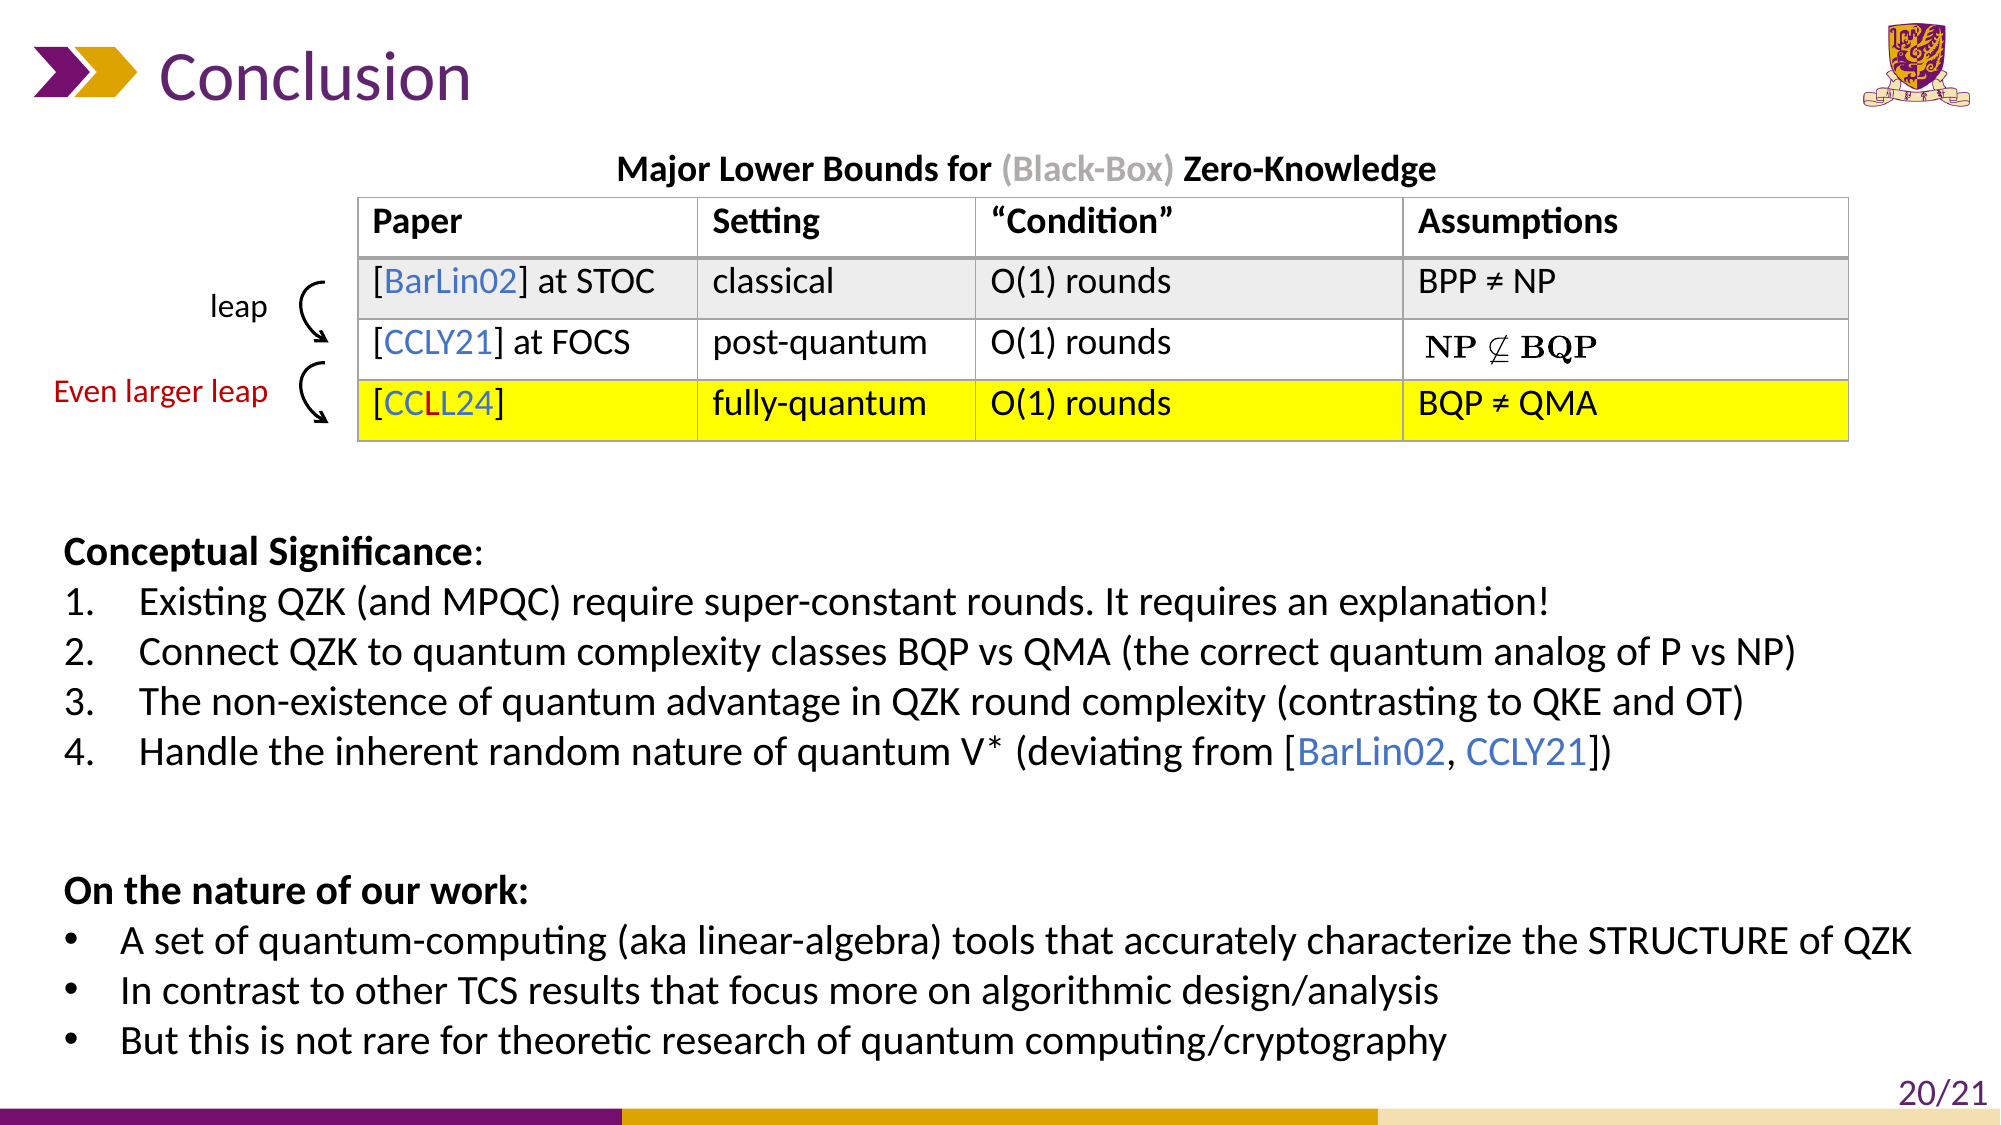

# Conclusion
Major Lower Bounds for (Black-Box) Zero-Knowledge
| Paper | Setting | “Condition” | Assumptions |
| --- | --- | --- | --- |
| [BarLin02] at STOC | classical | O(1) rounds | BPP ≠ NP |
| [CCLY21] at FOCS | post-quantum | O(1) rounds |  |
| [CCLL24] | fully-quantum | O(1) rounds | BQP ≠ QMA |
leap

Even larger leap
Conceptual Significance:
Existing QZK (and MPQC) require super-constant rounds. It requires an explanation!
Connect QZK to quantum complexity classes BQP vs QMA (the correct quantum analog of P vs NP)
The non-existence of quantum advantage in QZK round complexity (contrasting to QKE and OT)
Handle the inherent random nature of quantum V* (deviating from [BarLin02, CCLY21])
On the nature of our work:
A set of quantum-computing (aka linear-algebra) tools that accurately characterize the STRUCTURE of QZK
In contrast to other TCS results that focus more on algorithmic design/analysis
But this is not rare for theoretic research of quantum computing/cryptography